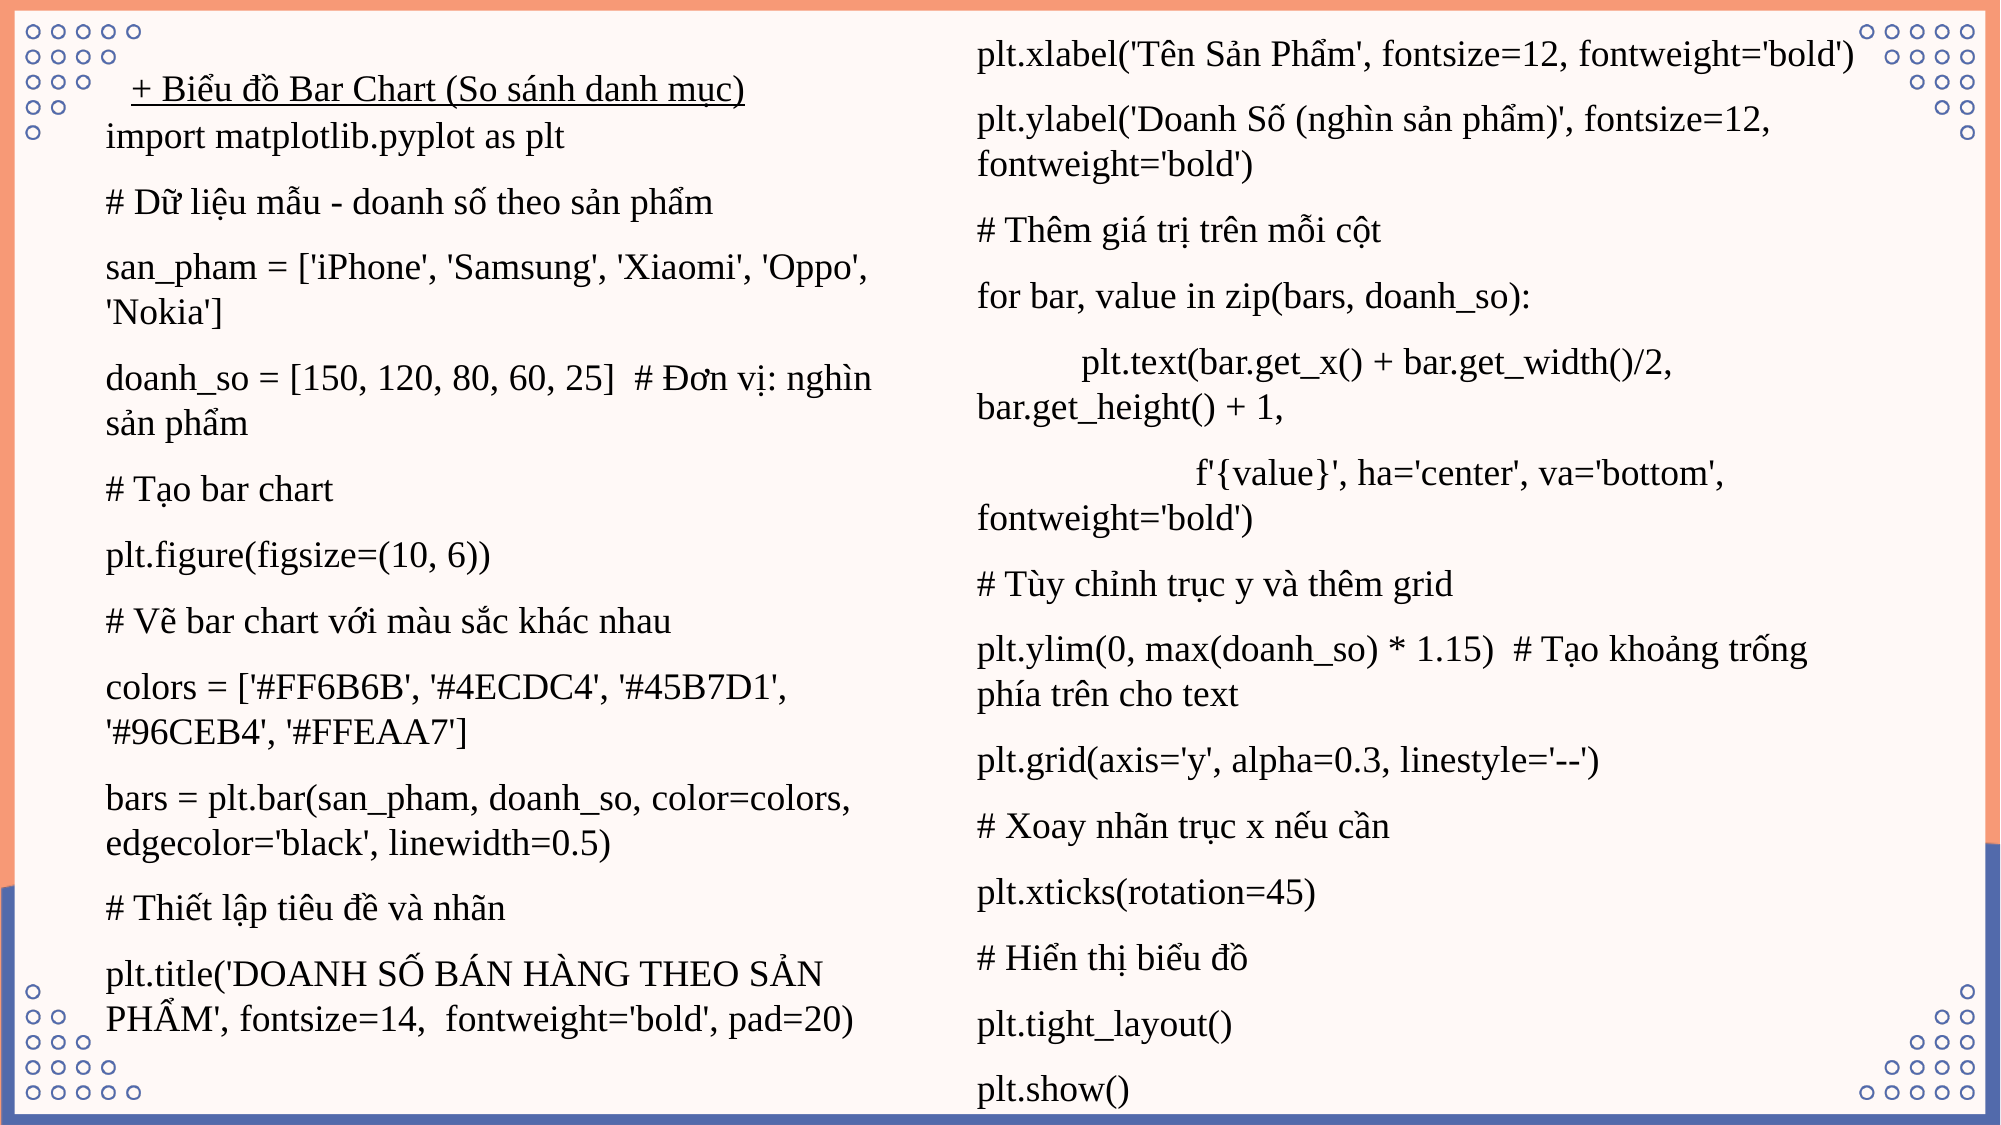

plt.xlabel('Tên Sản Phẩm', fontsize=12, fontweight='bold')
plt.ylabel('Doanh Số (nghìn sản phẩm)', fontsize=12, fontweight='bold')
# Thêm giá trị trên mỗi cột
for bar, value in zip(bars, doanh_so):
           plt.text(bar.get_x() + bar.get_width()/2, bar.get_height() + 1,
                       f'{value}', ha='center', va='bottom', fontweight='bold')
# Tùy chỉnh trục y và thêm grid
plt.ylim(0, max(doanh_so) * 1.15)  # Tạo khoảng trống phía trên cho text
plt.grid(axis='y', alpha=0.3, linestyle='--')
# Xoay nhãn trục x nếu cần
plt.xticks(rotation=45)
# Hiển thị biểu đồ
plt.tight_layout()
plt.show()
 + Biểu đồ Bar Chart (So sánh danh mục)
import matplotlib.pyplot as plt
# Dữ liệu mẫu - doanh số theo sản phẩm
san_pham = ['iPhone', 'Samsung', 'Xiaomi', 'Oppo', 'Nokia']
doanh_so = [150, 120, 80, 60, 25]  # Đơn vị: nghìn sản phẩm
# Tạo bar chart
plt.figure(figsize=(10, 6))
# Vẽ bar chart với màu sắc khác nhau
colors = ['#FF6B6B', '#4ECDC4', '#45B7D1', '#96CEB4', '#FFEAA7']
bars = plt.bar(san_pham, doanh_so, color=colors, edgecolor='black', linewidth=0.5)
# Thiết lập tiêu đề và nhãn
plt.title('DOANH SỐ BÁN HÀNG THEO SẢN PHẨM', fontsize=14,  fontweight='bold', pad=20)